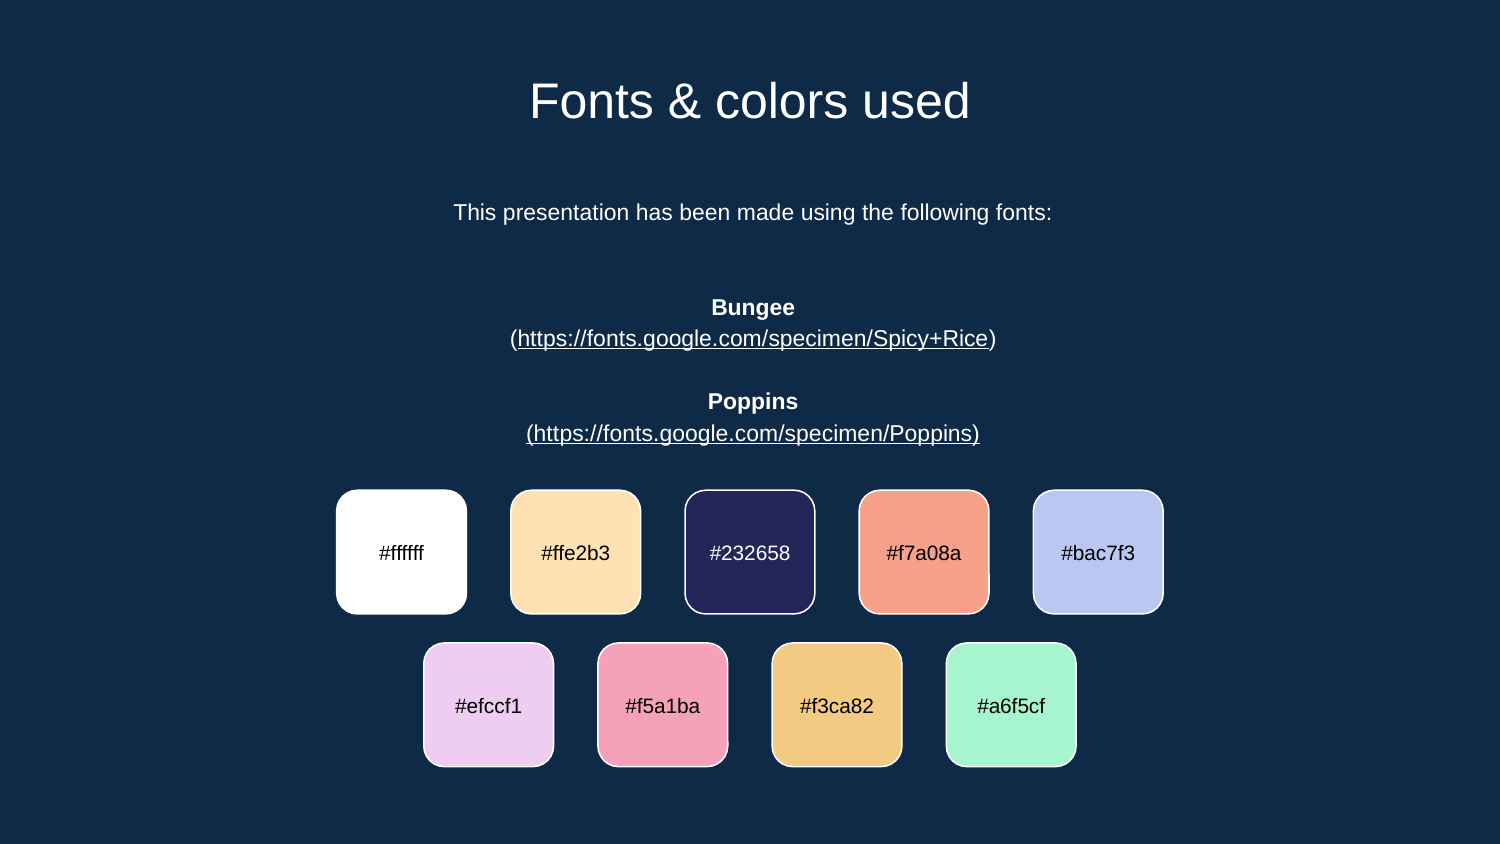

# Fonts & colors used
This presentation has been made using the following fonts:

Bungee
(https://fonts.google.com/specimen/Spicy+Rice)

Poppins
(https://fonts.google.com/specimen/Poppins)

#ffffff
#ffe2b3
#232658
#f7a08a
#bac7f3

#efccf1
#f5a1ba
#f3ca82
#a6f5cf